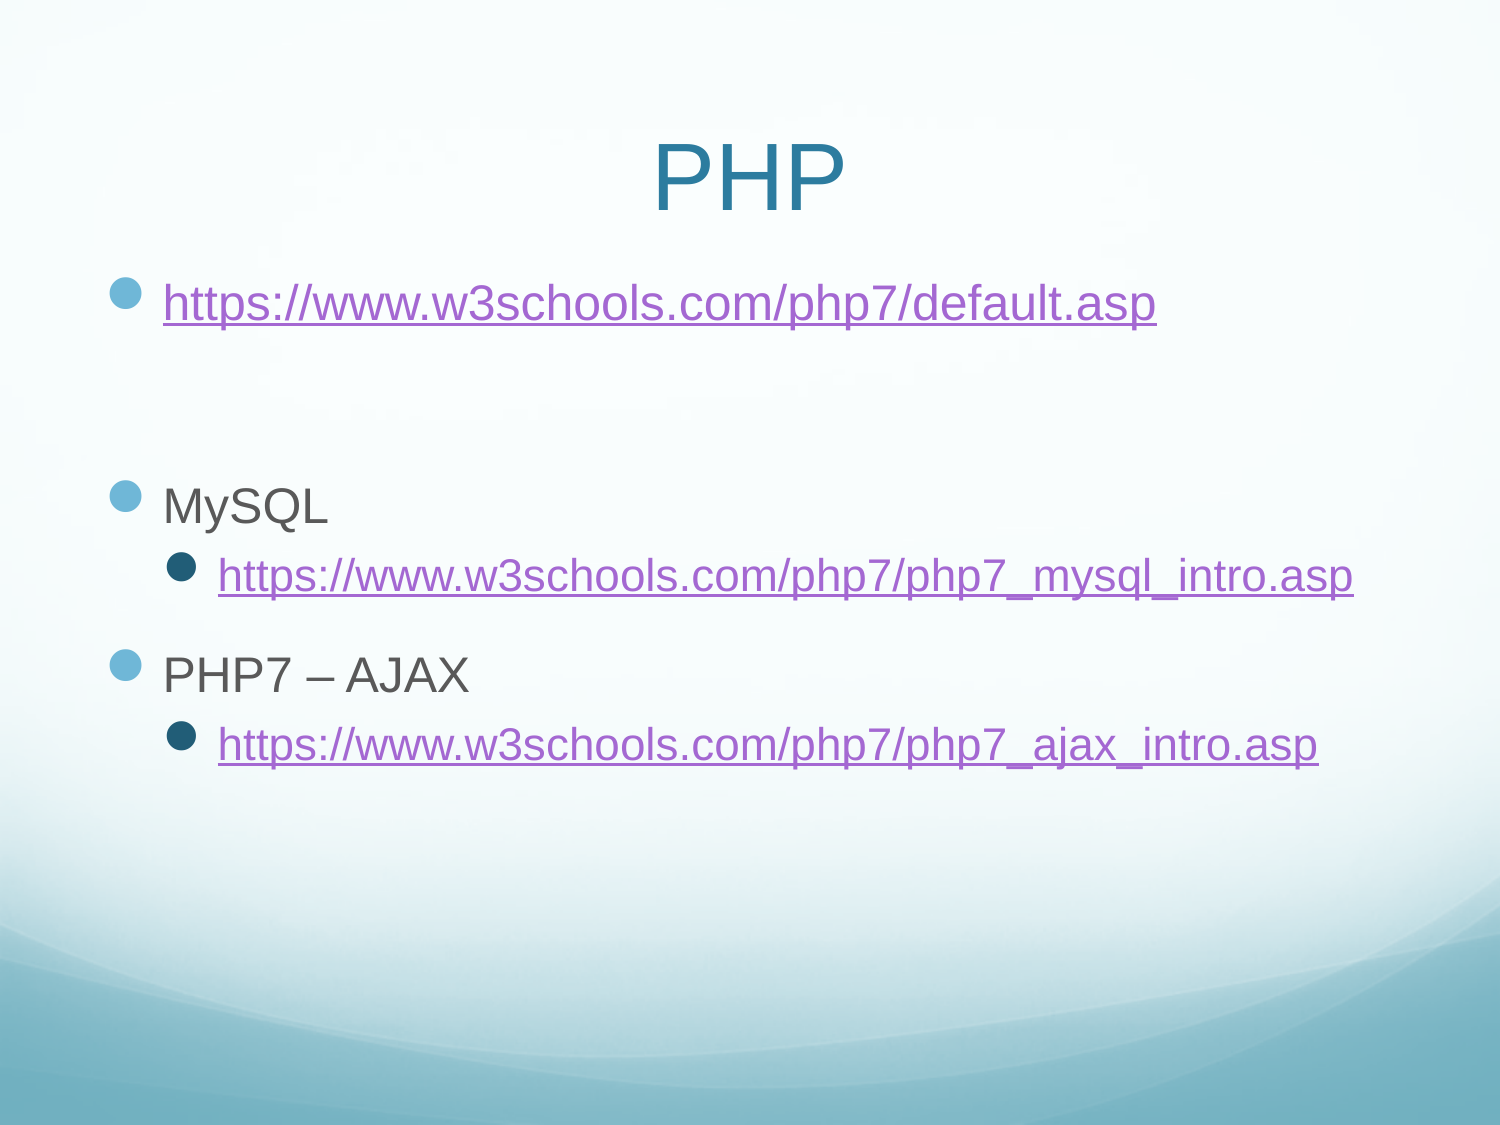

# PHP
https://www.w3schools.com/php7/default.asp

MySQL
https://www.w3schools.com/php7/php7_mysql_intro.asp
PHP7 – AJAX
https://www.w3schools.com/php7/php7_ajax_intro.asp